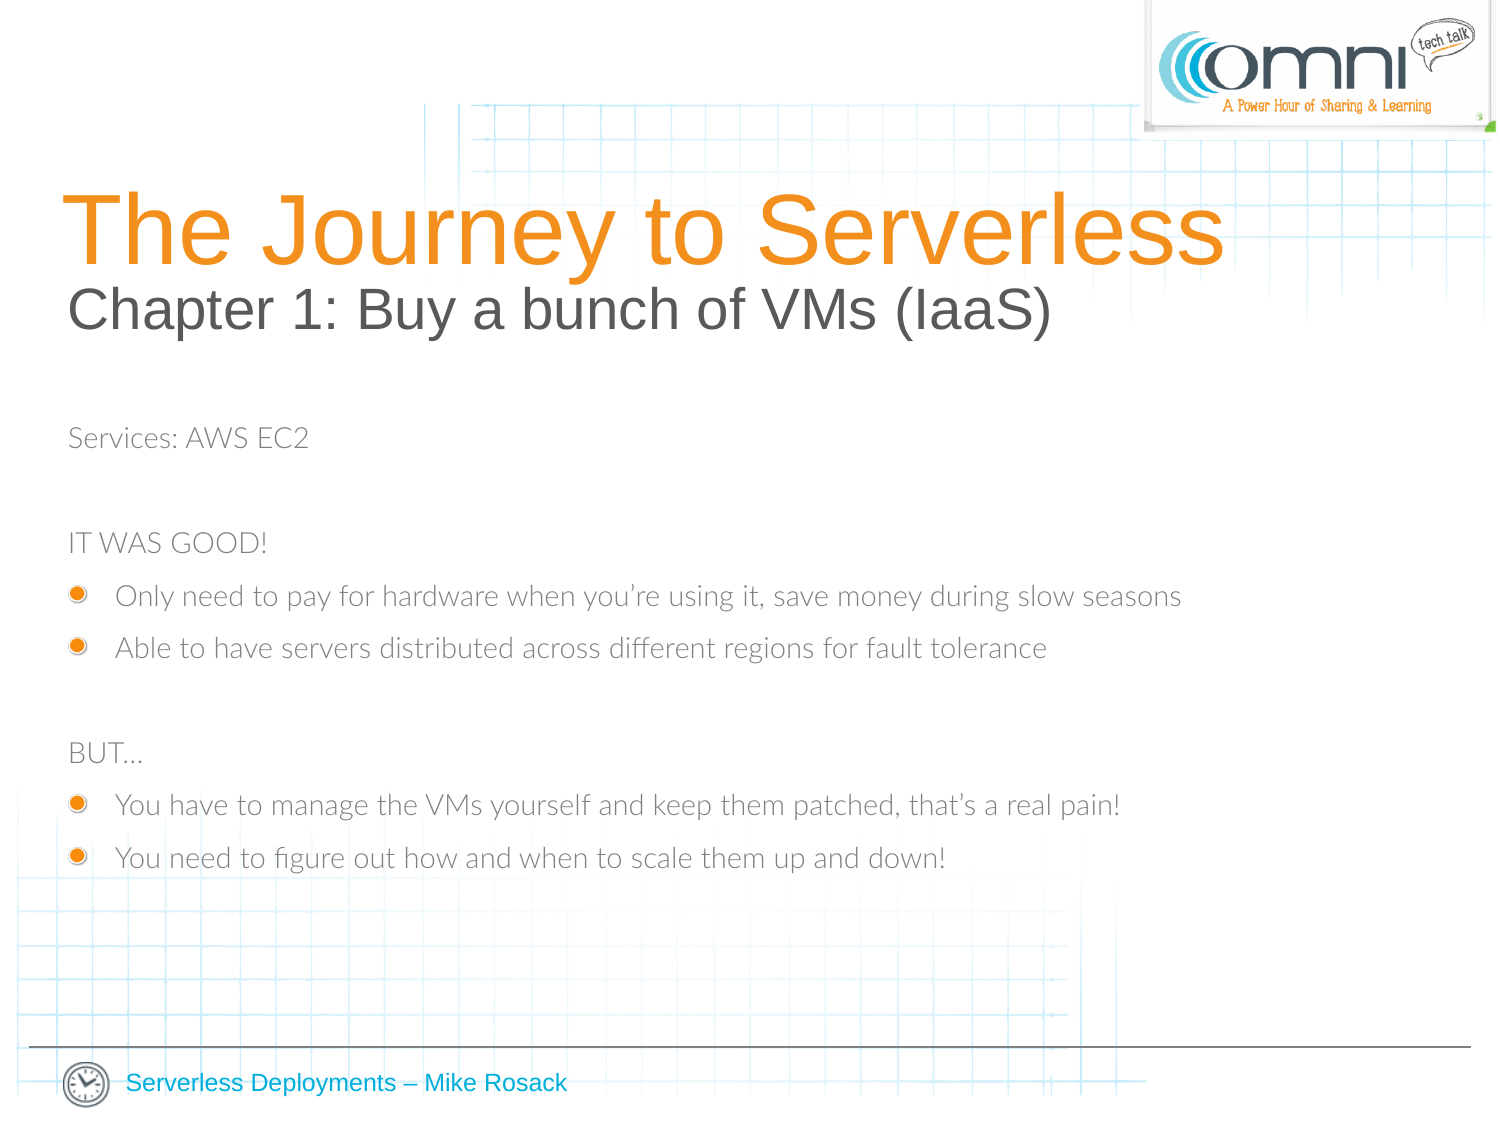

The Journey to Serverless
Chapter 1: Buy a bunch of VMs (IaaS)
Services: AWS EC2

IT WAS GOOD!
Only need to pay for hardware when you’re using it, save money during slow seasons
Able to have servers distributed across different regions for fault tolerance

BUT…
You have to manage the VMs yourself and keep them patched, that’s a real pain!
You need to figure out how and when to scale them up and down!
3